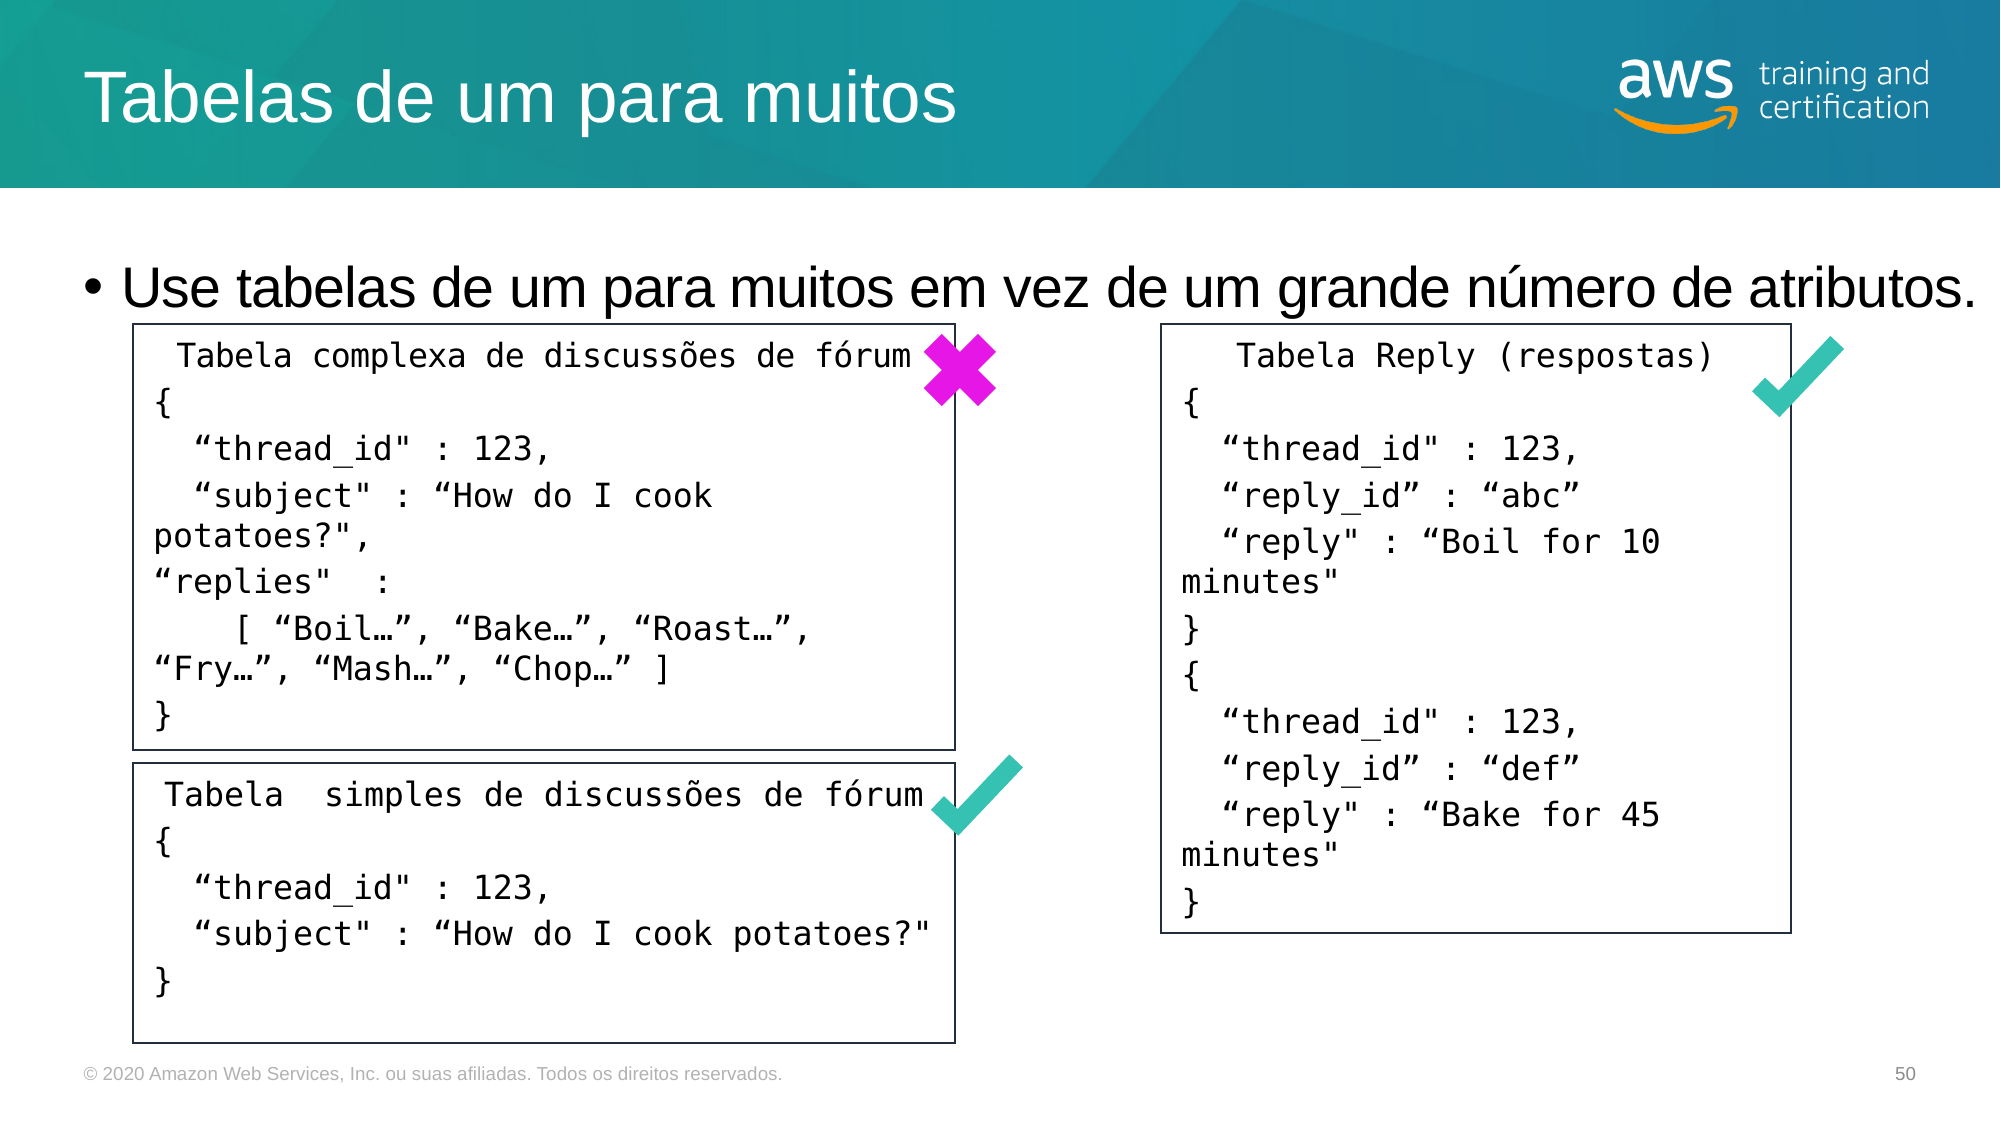

# Tabelas de um para muitos
Use tabelas de um para muitos em vez de um grande número de atributos.

Tabela complexa de discussões de fórum
{
  “thread_id" : 123,
  “subject" : “How do I cook potatoes?",
“replies"  :
    [ “Boil…”, “Bake…”, “Roast…”, “Fry…”, “Mash…”, “Chop…” ]
}
Tabela Reply (respostas)
{
  “thread_id" : 123,
  “reply_id” : “abc”
  “reply" : “Boil for 10 minutes"
}
{
  “thread_id" : 123,
  “reply_id” : “def”
  “reply" : “Bake for 45 minutes"
}

Tabela  simples de discussões de fórum
{
  “thread_id" : 123,
  “subject" : “How do I cook potatoes?"
}
© 2020 Amazon Web Services, Inc. ou suas afiliadas. Todos os direitos reservados.
50